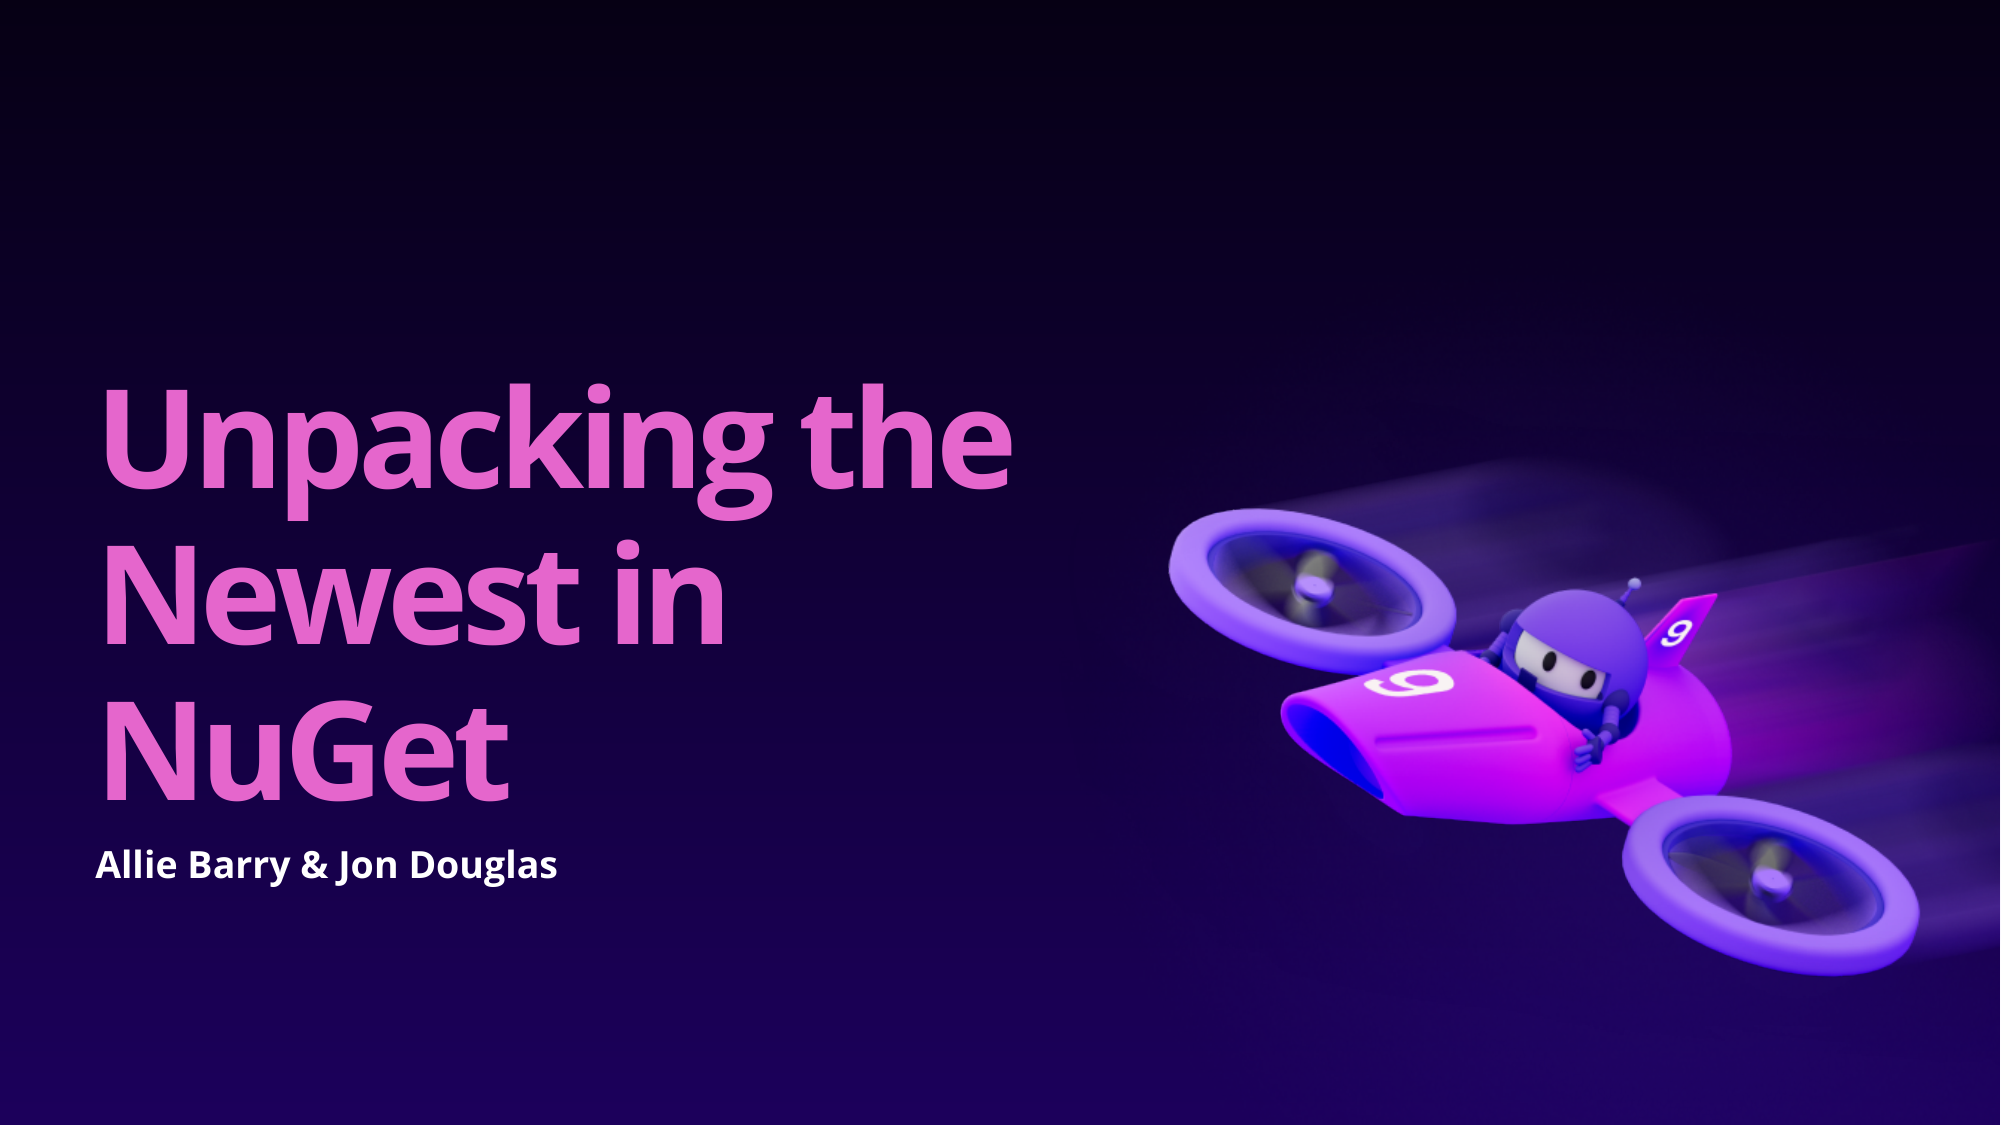

# Unpacking the Newest in NuGet
Allie Barry & Jon Douglas